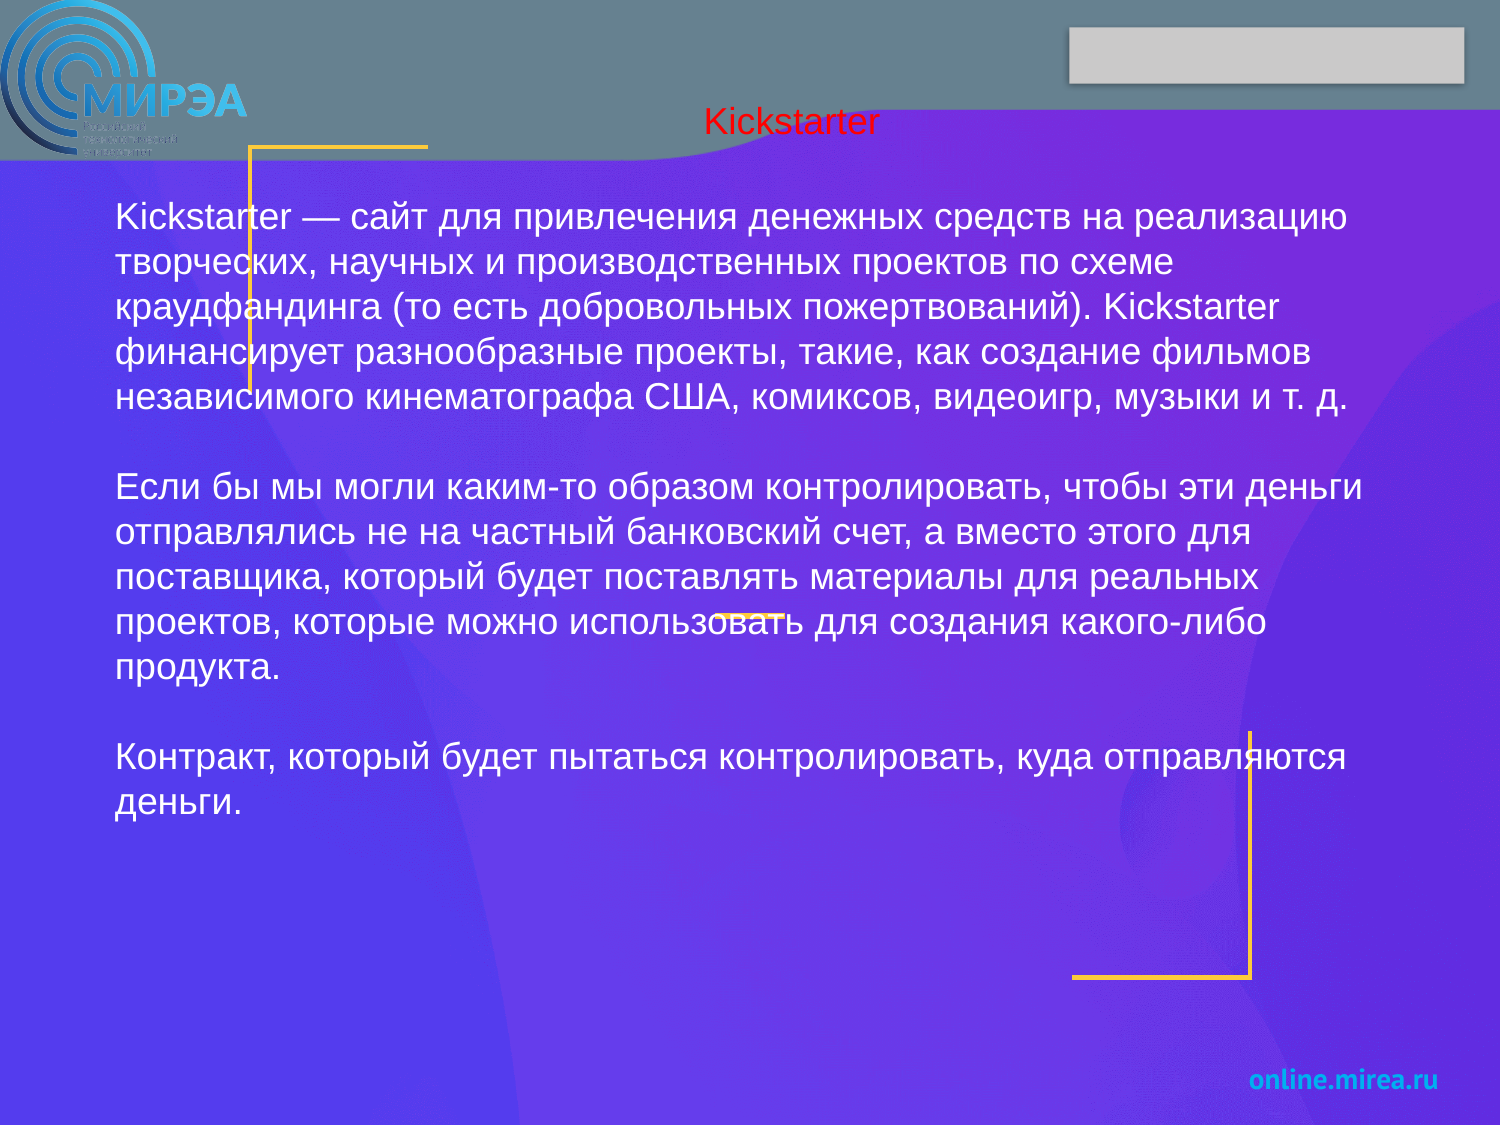

Kickstarter
Kickstarter — сайт для привлечения денежных средств на реализацию творческих, научных и производственных проектов по схеме краудфандинга (то есть добровольных пожертвований). Kickstarter финансирует разнообразные проекты, такие, как создание фильмов независимого кинематографа США, комиксов, видеоигр, музыки и т. д.

Если бы мы могли каким-то образом контролировать, чтобы эти деньги отправлялись не на частный банковский счет, а вместо этого для
поставщика, который будет поставлять материалы для реальных проектов, которые можно использовать для создания какого-либо продукта.

Контракт, который будет пытаться контролировать, куда отправляются деньги.